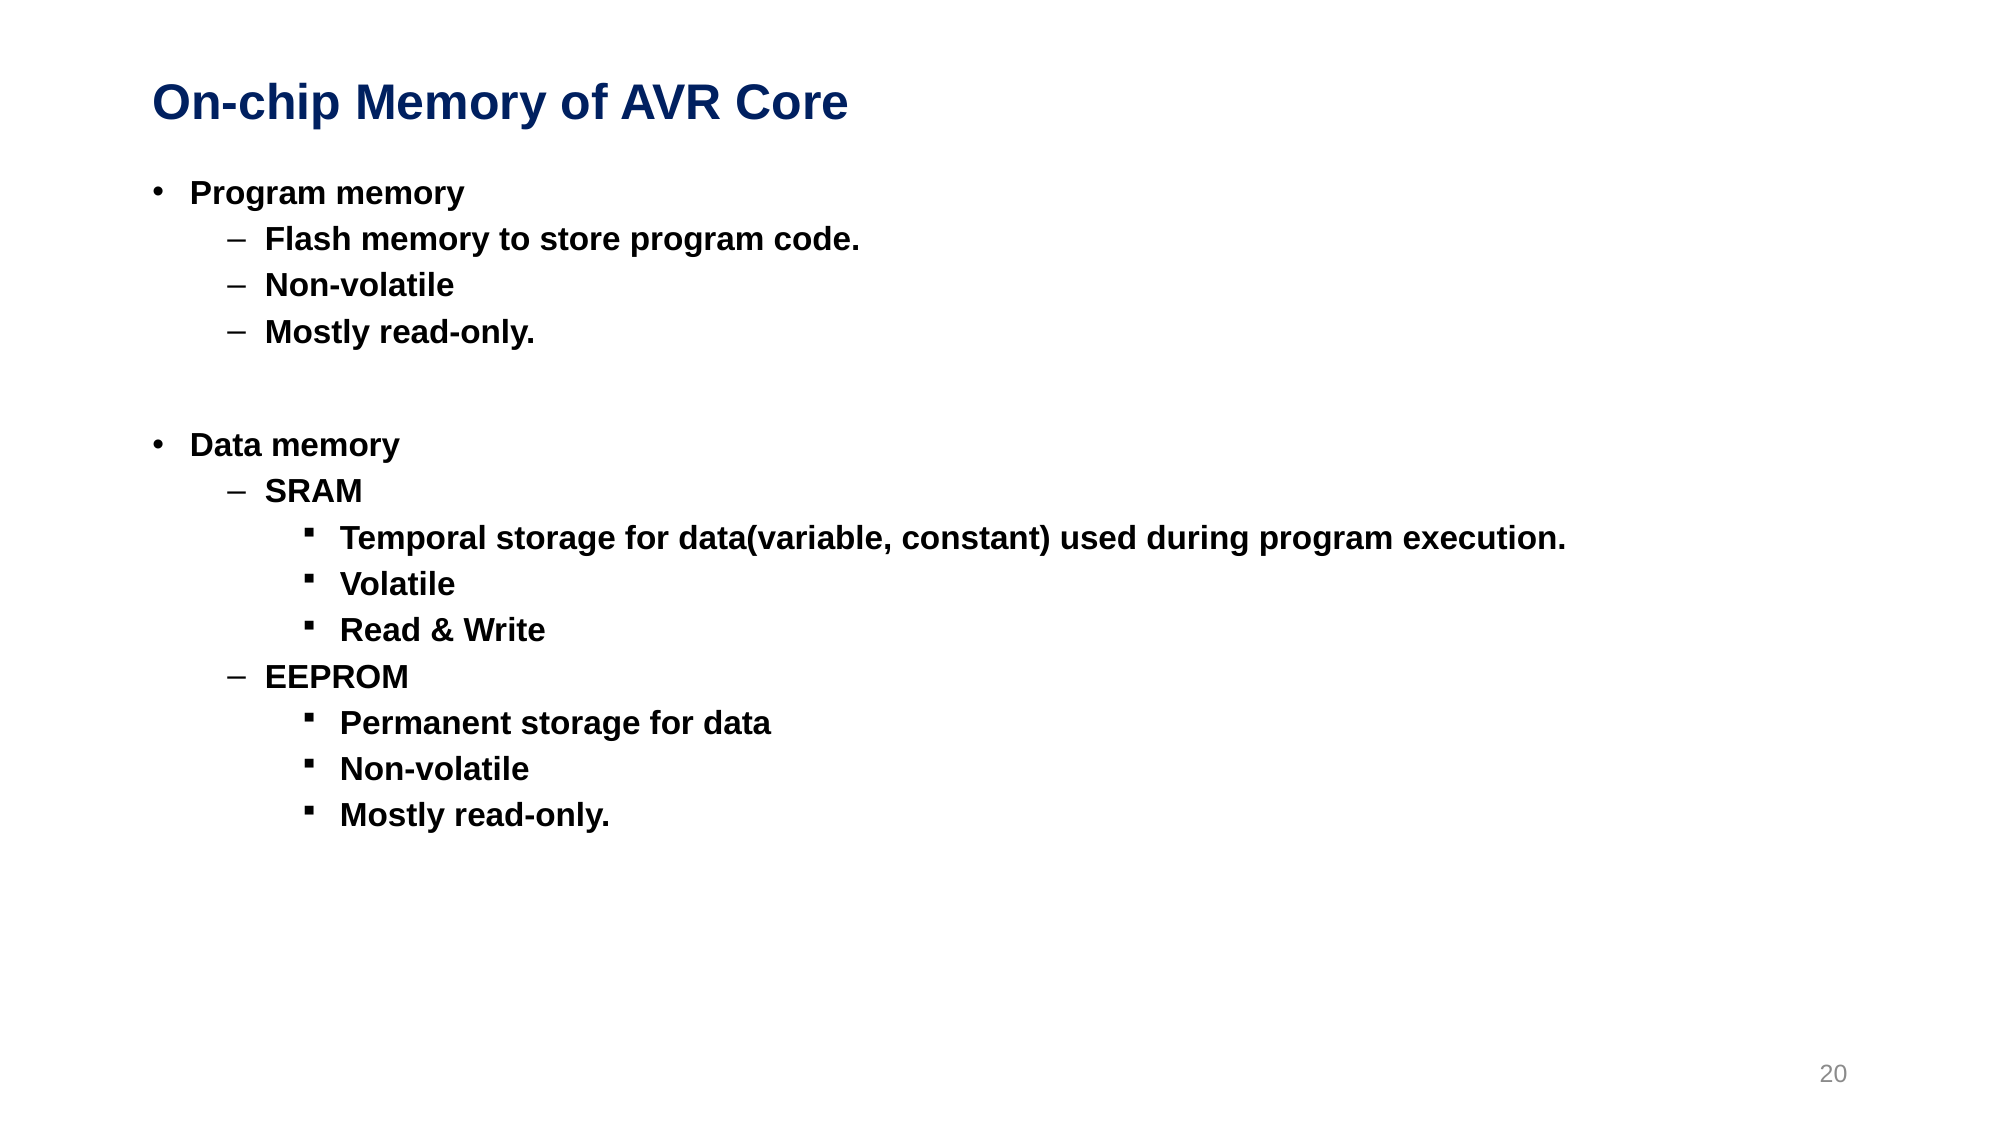

# On-chip Memory of AVR Core
Program memory
Flash memory to store program code.
Non-volatile
Mostly read-only.

Data memory
SRAM
Temporal storage for data(variable, constant) used during program execution.
Volatile
Read & Write
EEPROM
Permanent storage for data
Non-volatile
Mostly read-only.
20